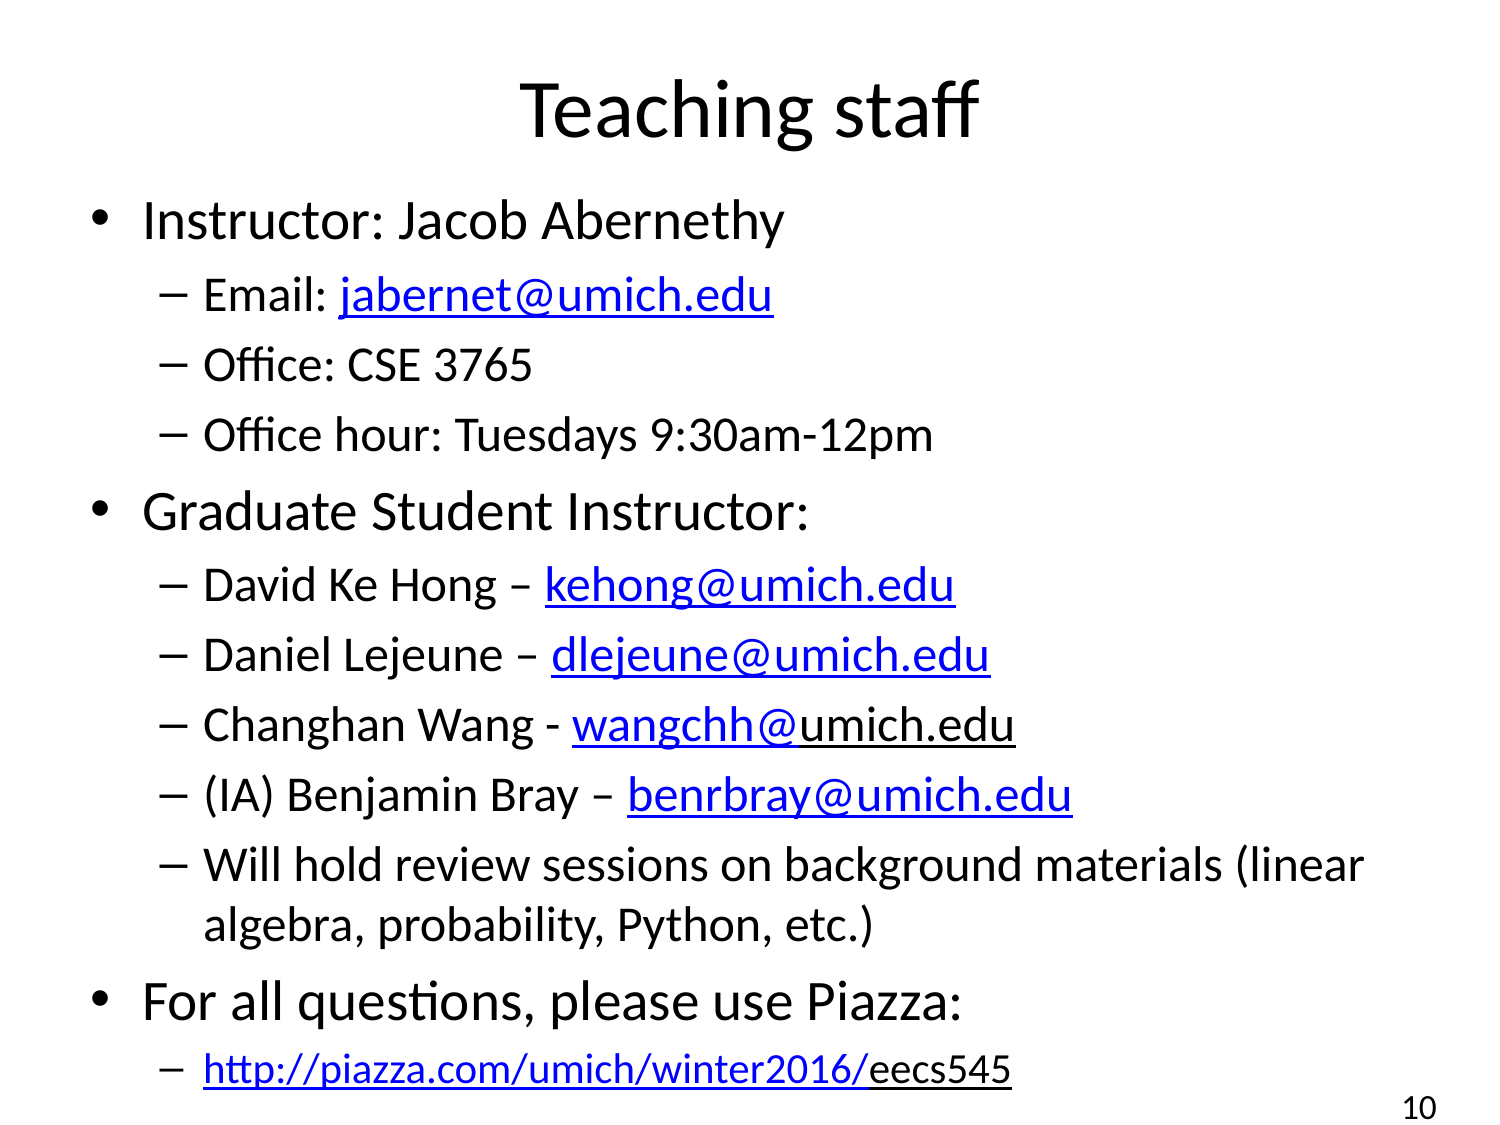

# Teaching staff
Instructor: Jacob Abernethy
Email: jabernet@umich.edu
Office: CSE 3765
Office hour: Tuesdays 9:30am-12pm
Graduate Student Instructor:
David Ke Hong – kehong@umich.edu
Daniel Lejeune – dlejeune@umich.edu
Changhan Wang - wangchh@umich.edu
(IA) Benjamin Bray – benrbray@umich.edu
Will hold review sessions on background materials (linear algebra, probability, Python, etc.)
For all questions, please use Piazza:
http://piazza.com/umich/winter2016/eecs545